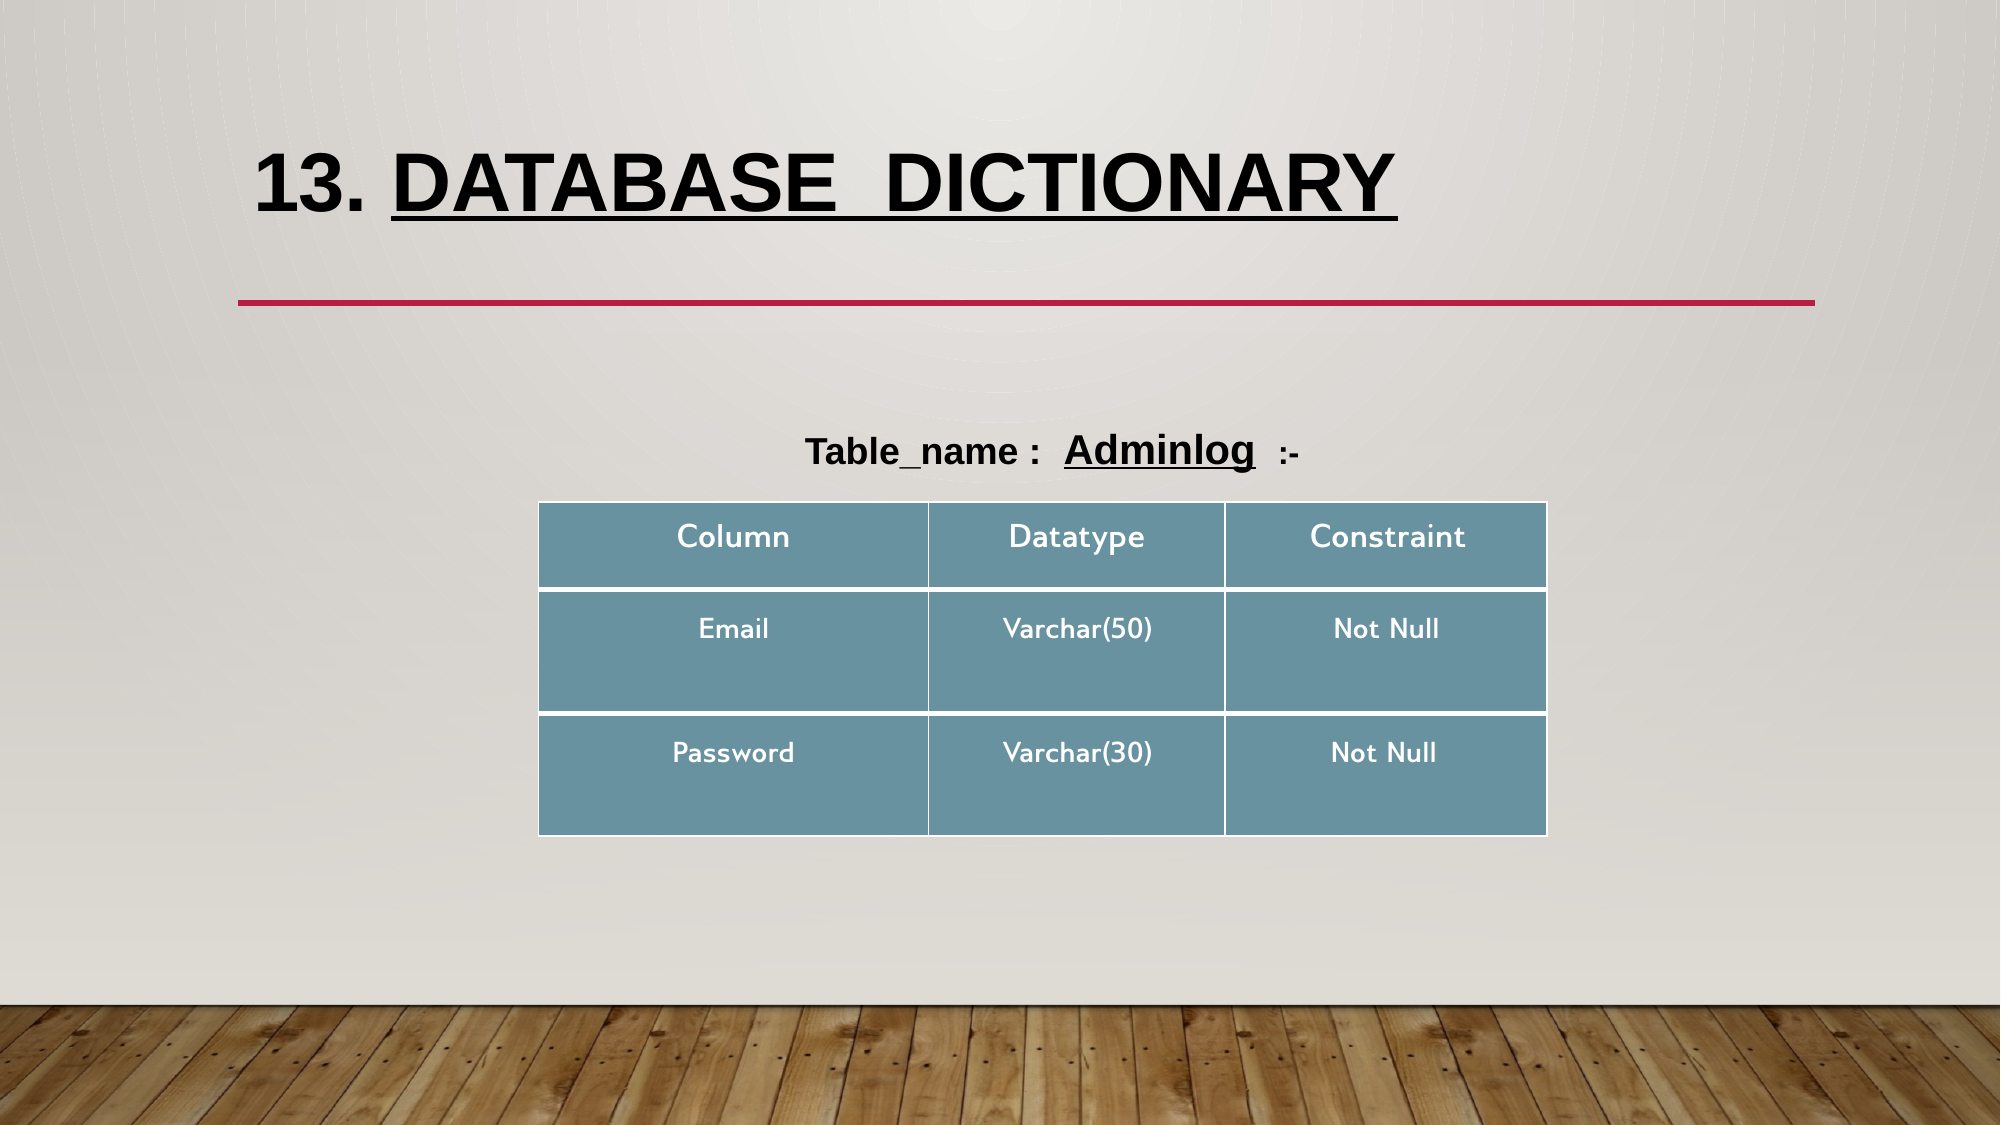

# 13. DATABASE  DICTIONARY

		                        Table_name :  Adminlog  :-

| Column | Datatype | Constraint |
| --- | --- | --- |
| Email | Varchar(50) | Not Null |
| Password | Varchar(30) | Not Null |